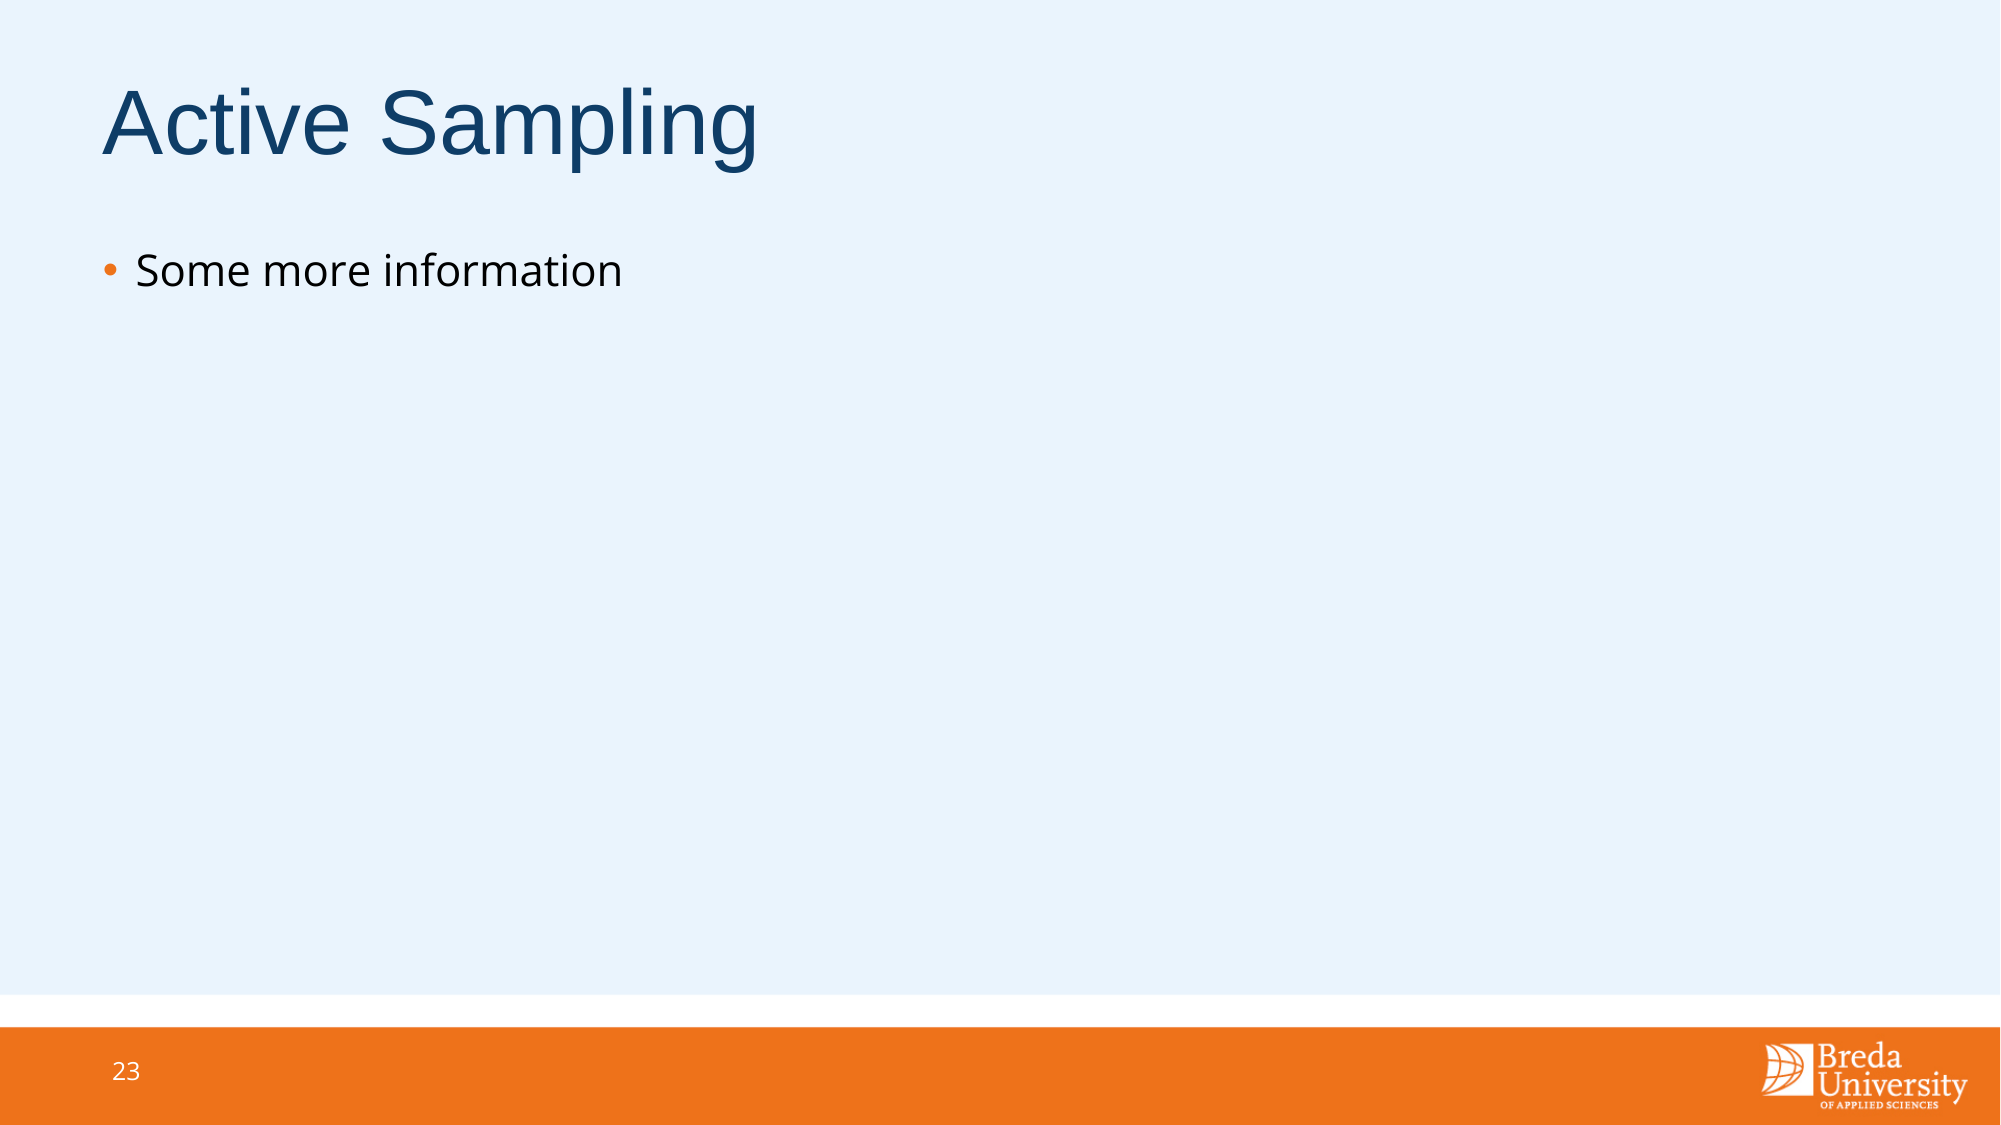

# Active Sampling
Some more information
23